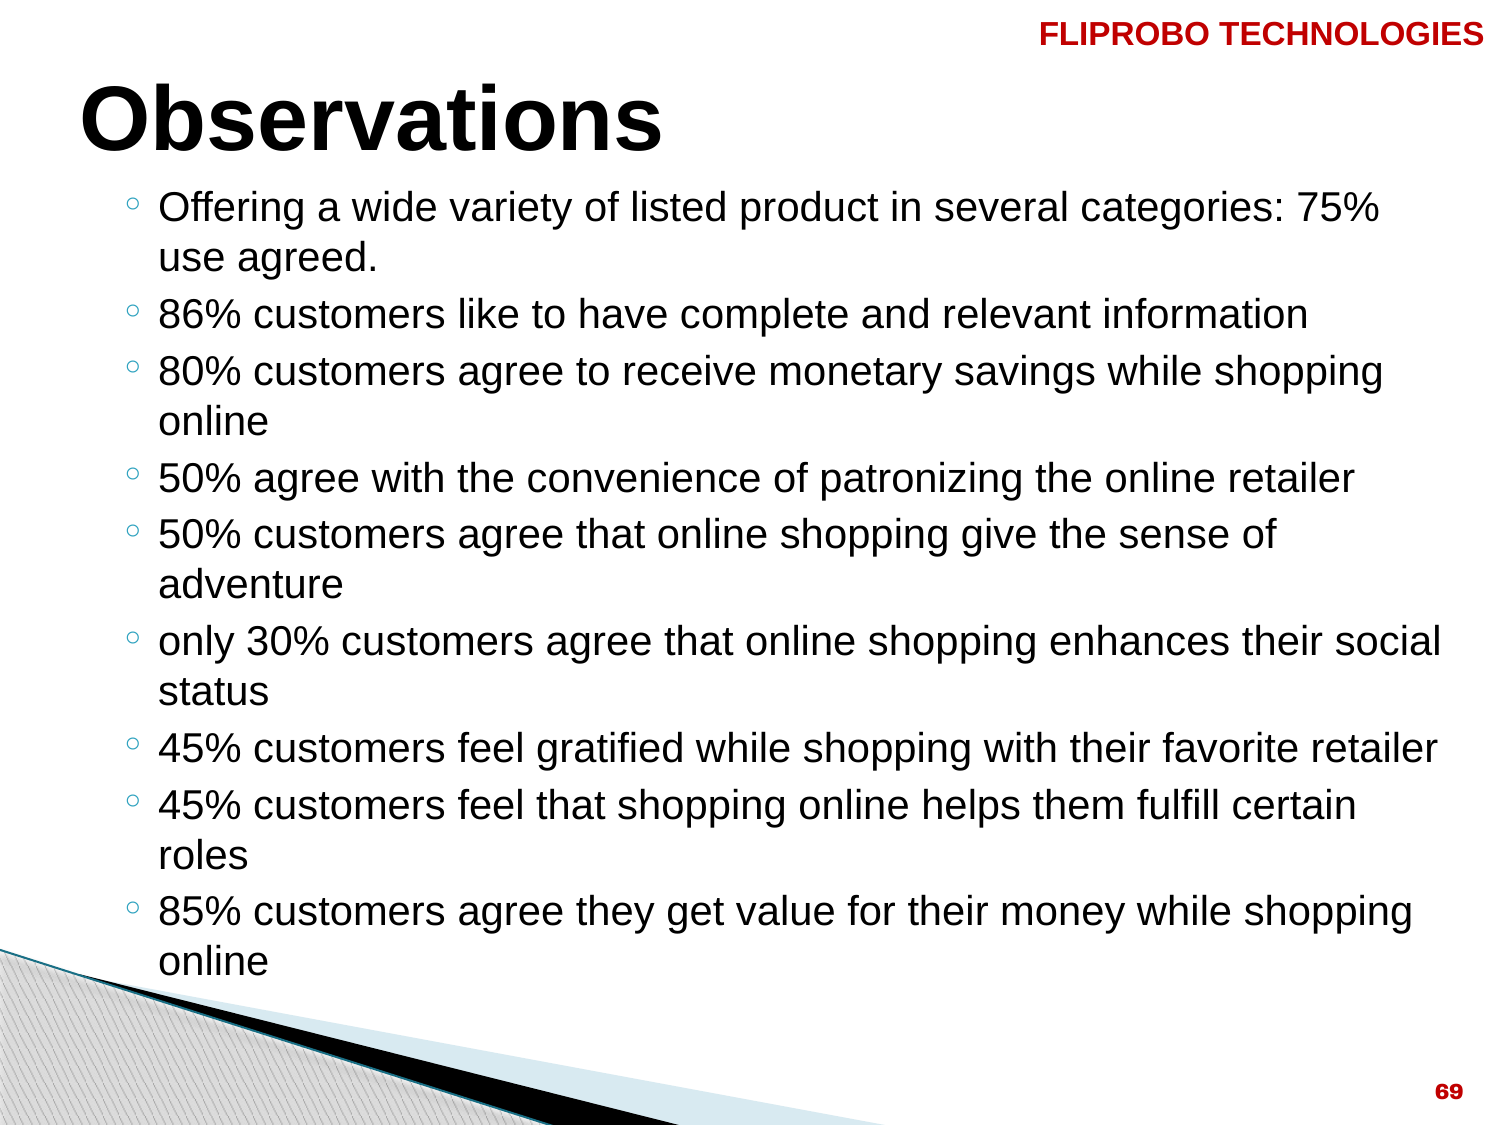

FLIPROBO TECHNOLOGIES
# Observations
Offering a wide variety of listed product in several categories: 75% use agreed.
86% customers like to have complete and relevant information
80% customers agree to receive monetary savings while shopping online
50% agree with the convenience of patronizing the online retailer
50% customers agree that online shopping give the sense of adventure
only 30% customers agree that online shopping enhances their social status
45% customers feel gratified while shopping with their favorite retailer
45% customers feel that shopping online helps them fulfill certain roles
85% customers agree they get value for their money while shopping online

69